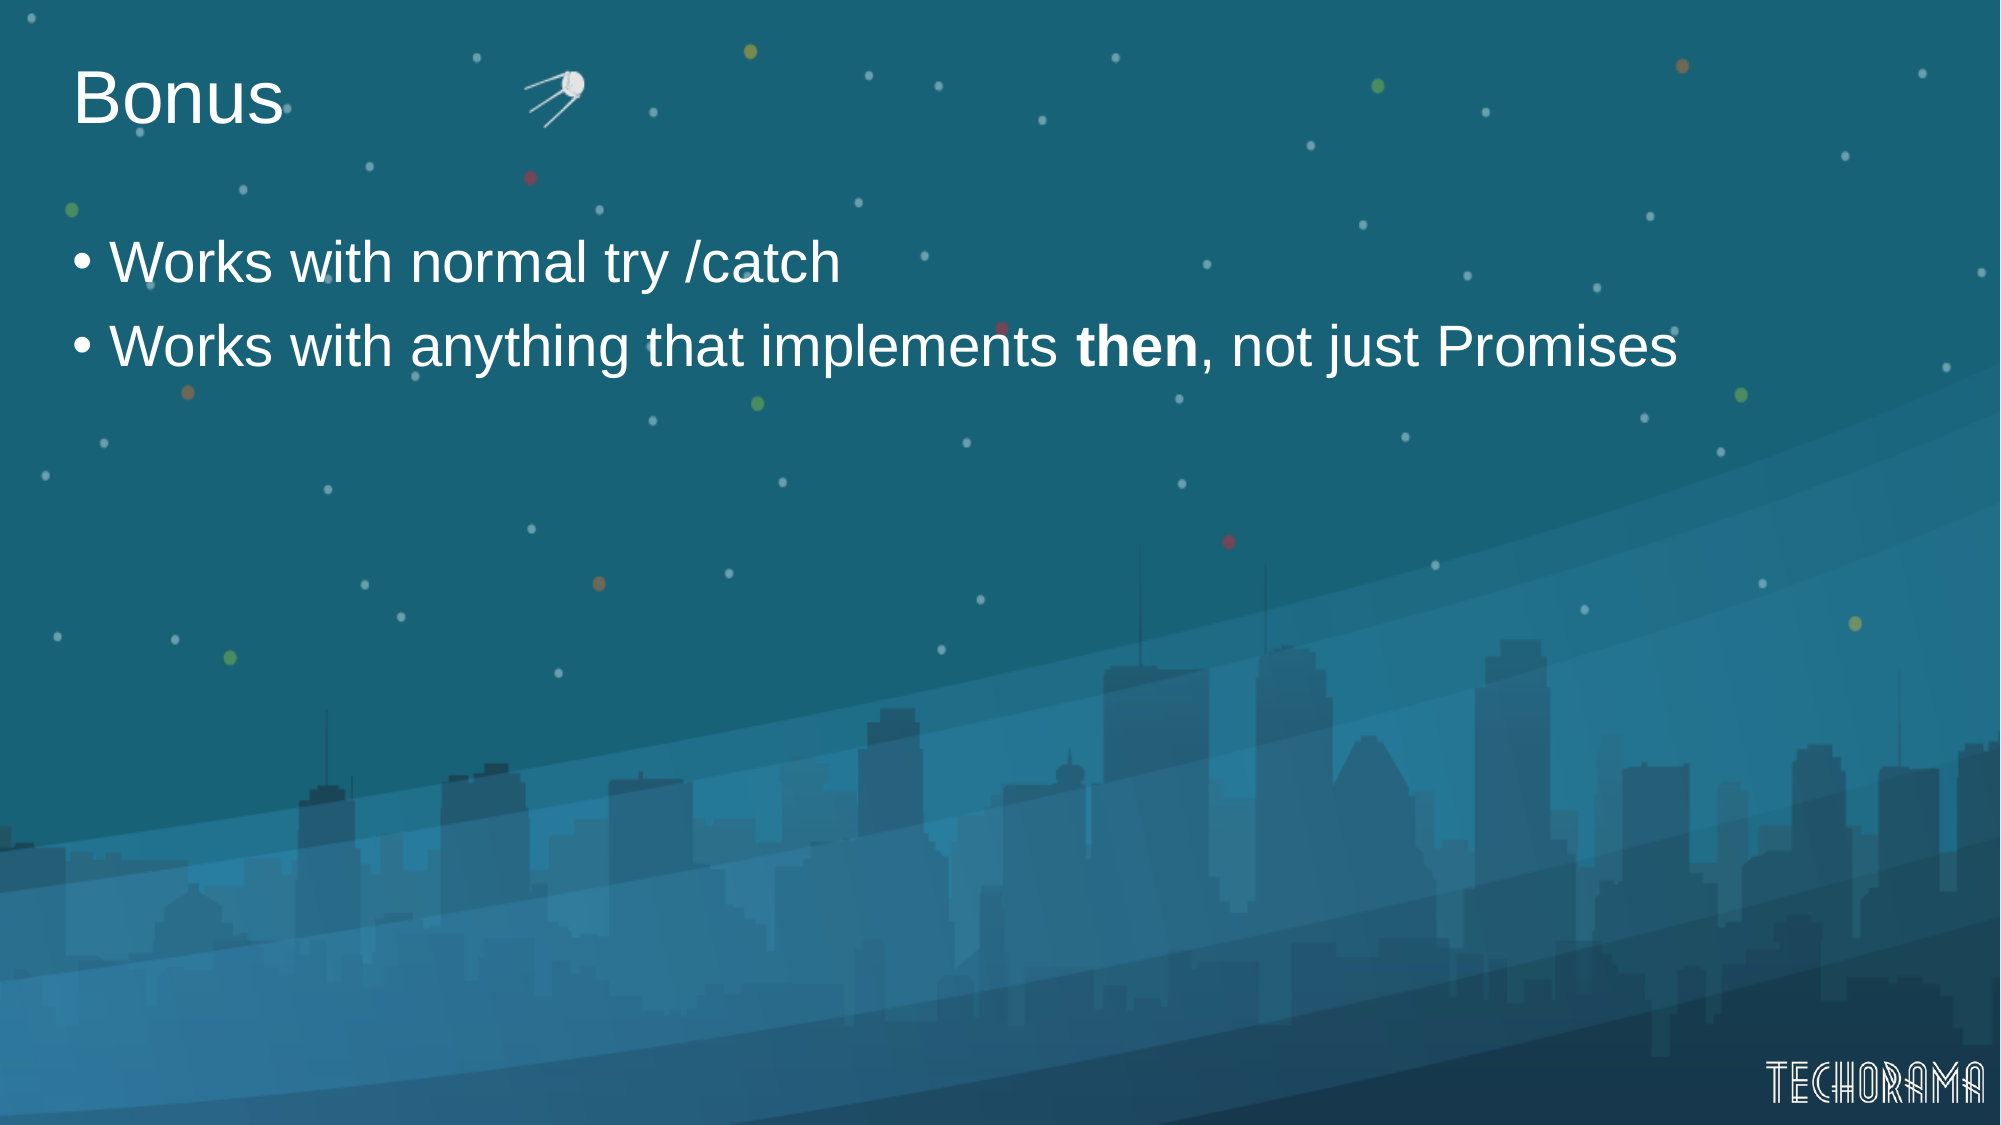

# Bonus
Works with normal try /catch
Works with anything that implements then, not just Promises